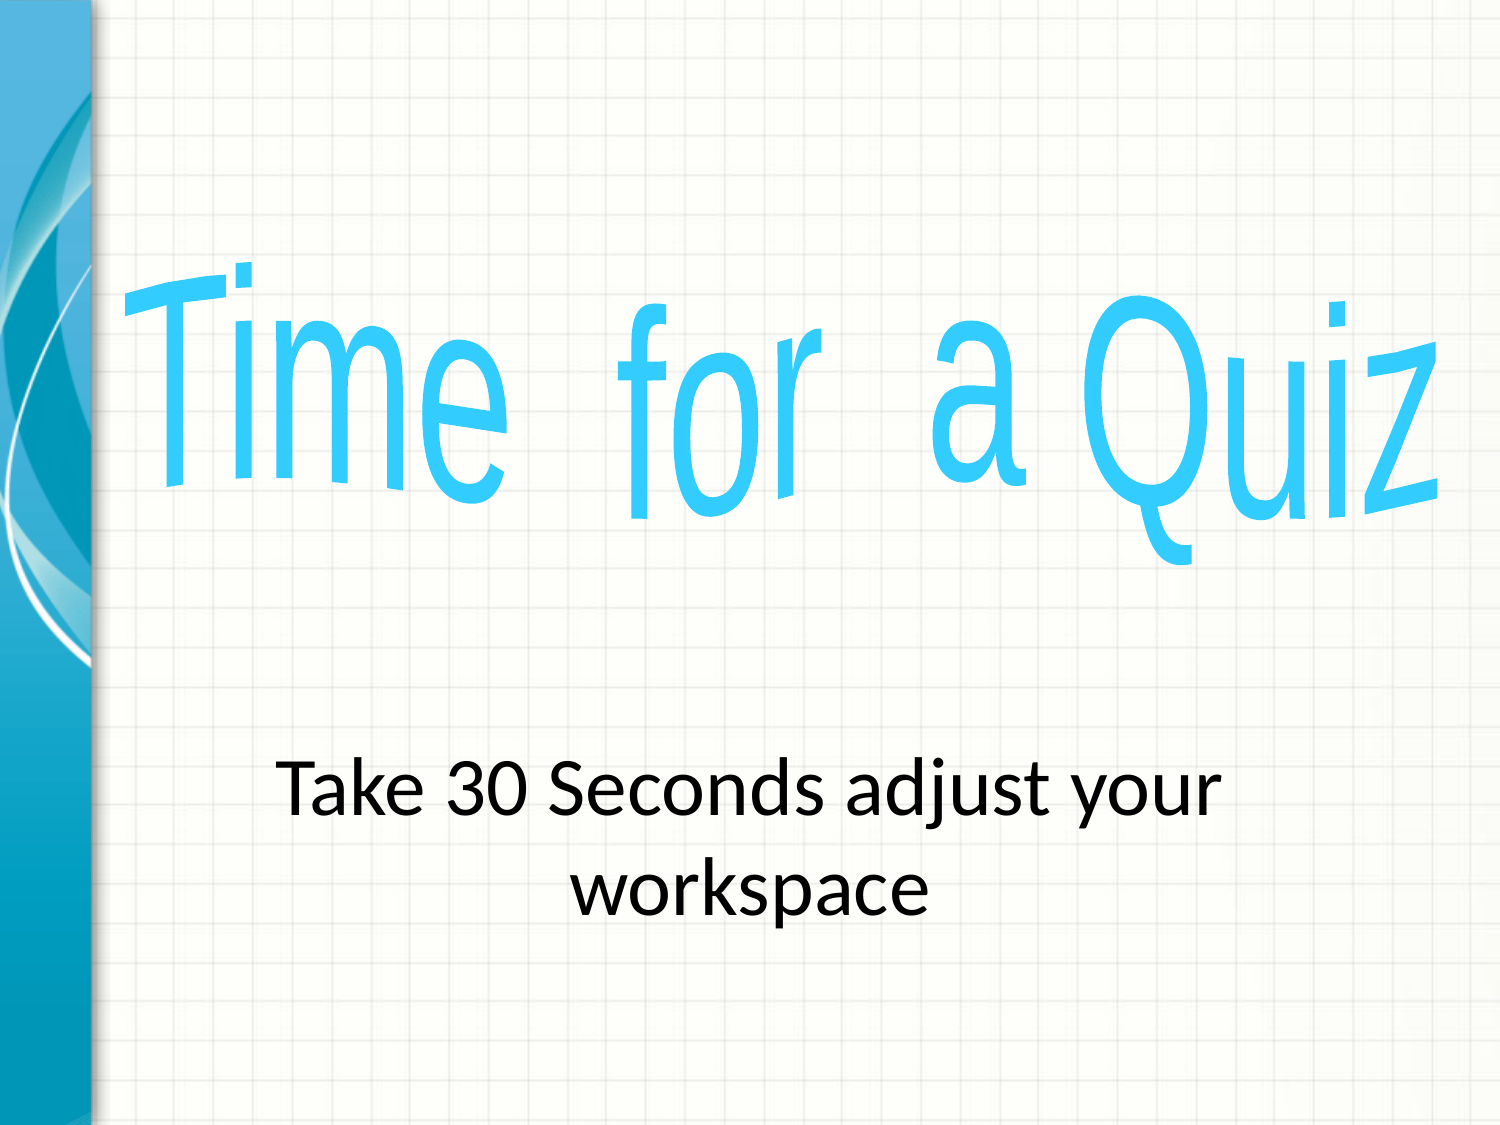

Time  for  a Quiz
Take 30 Seconds adjust your workspace